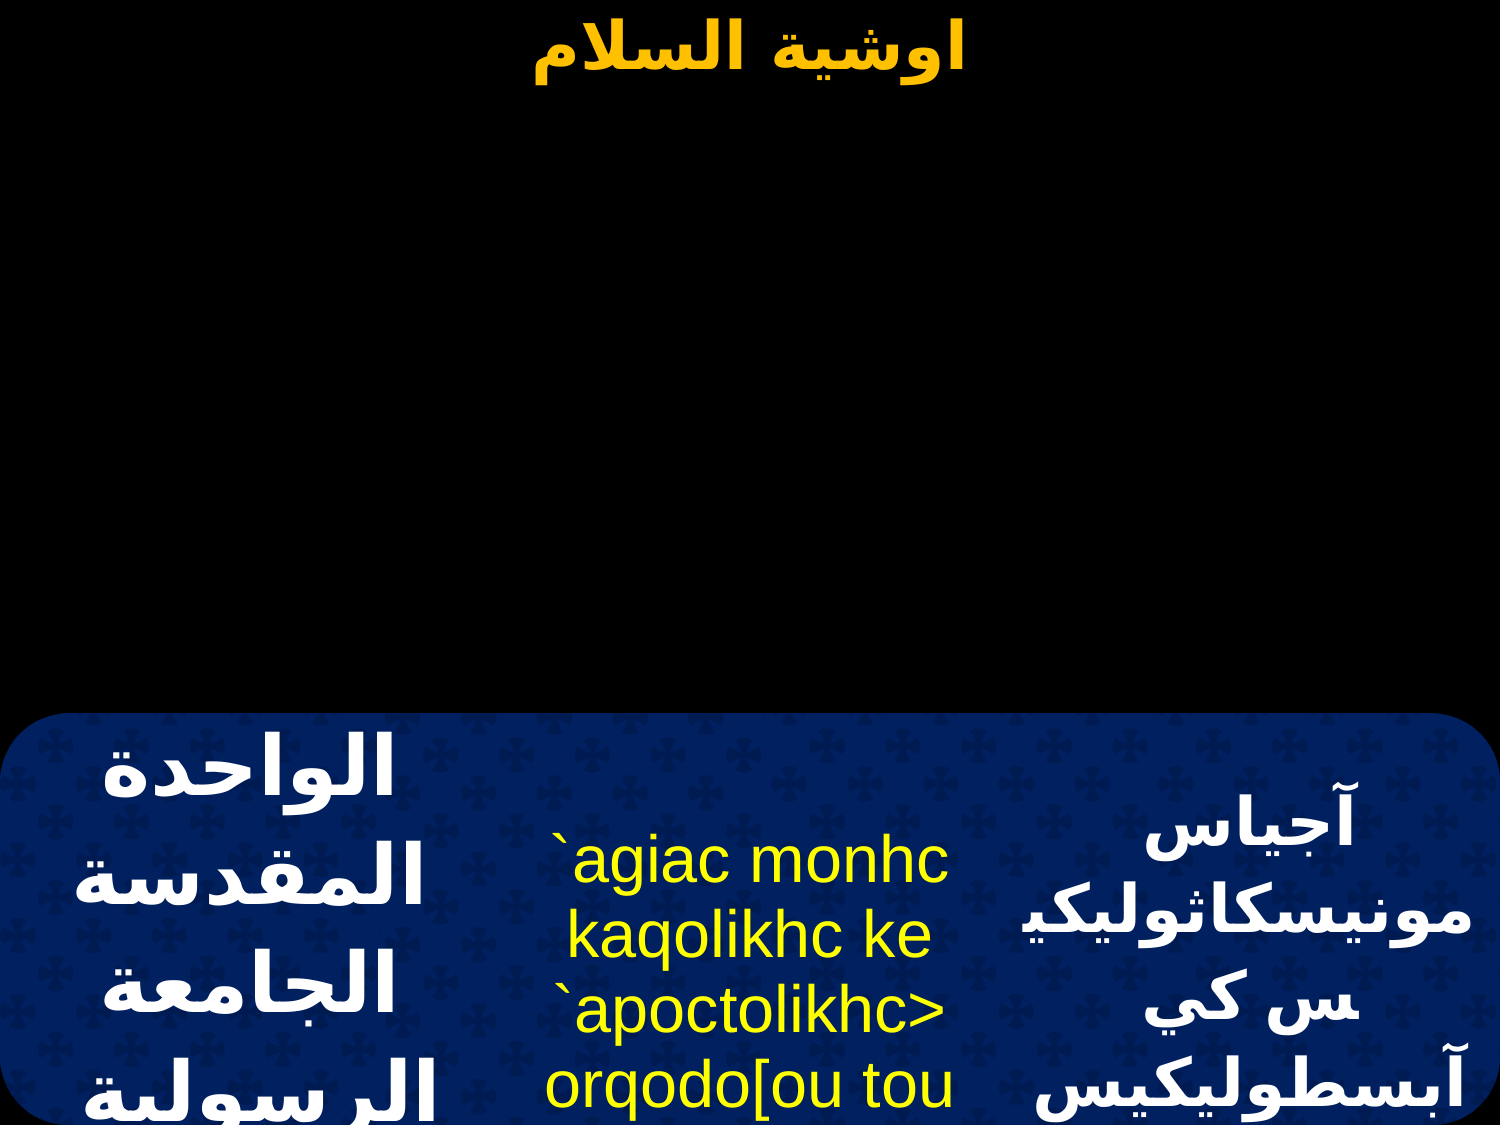

| الواحدة المقدسة الجامعة الرسولية الأرثوذكسية | `agiac monhc kaqolikhc ke `apoctolikhc> orqodo[ou tou Qeou ek`klhciac | آجياس مونيسكاثوليكيس كي آبسطوليكيس أرثوذكسوطوثيئو إككليسياس |
| --- | --- | --- |